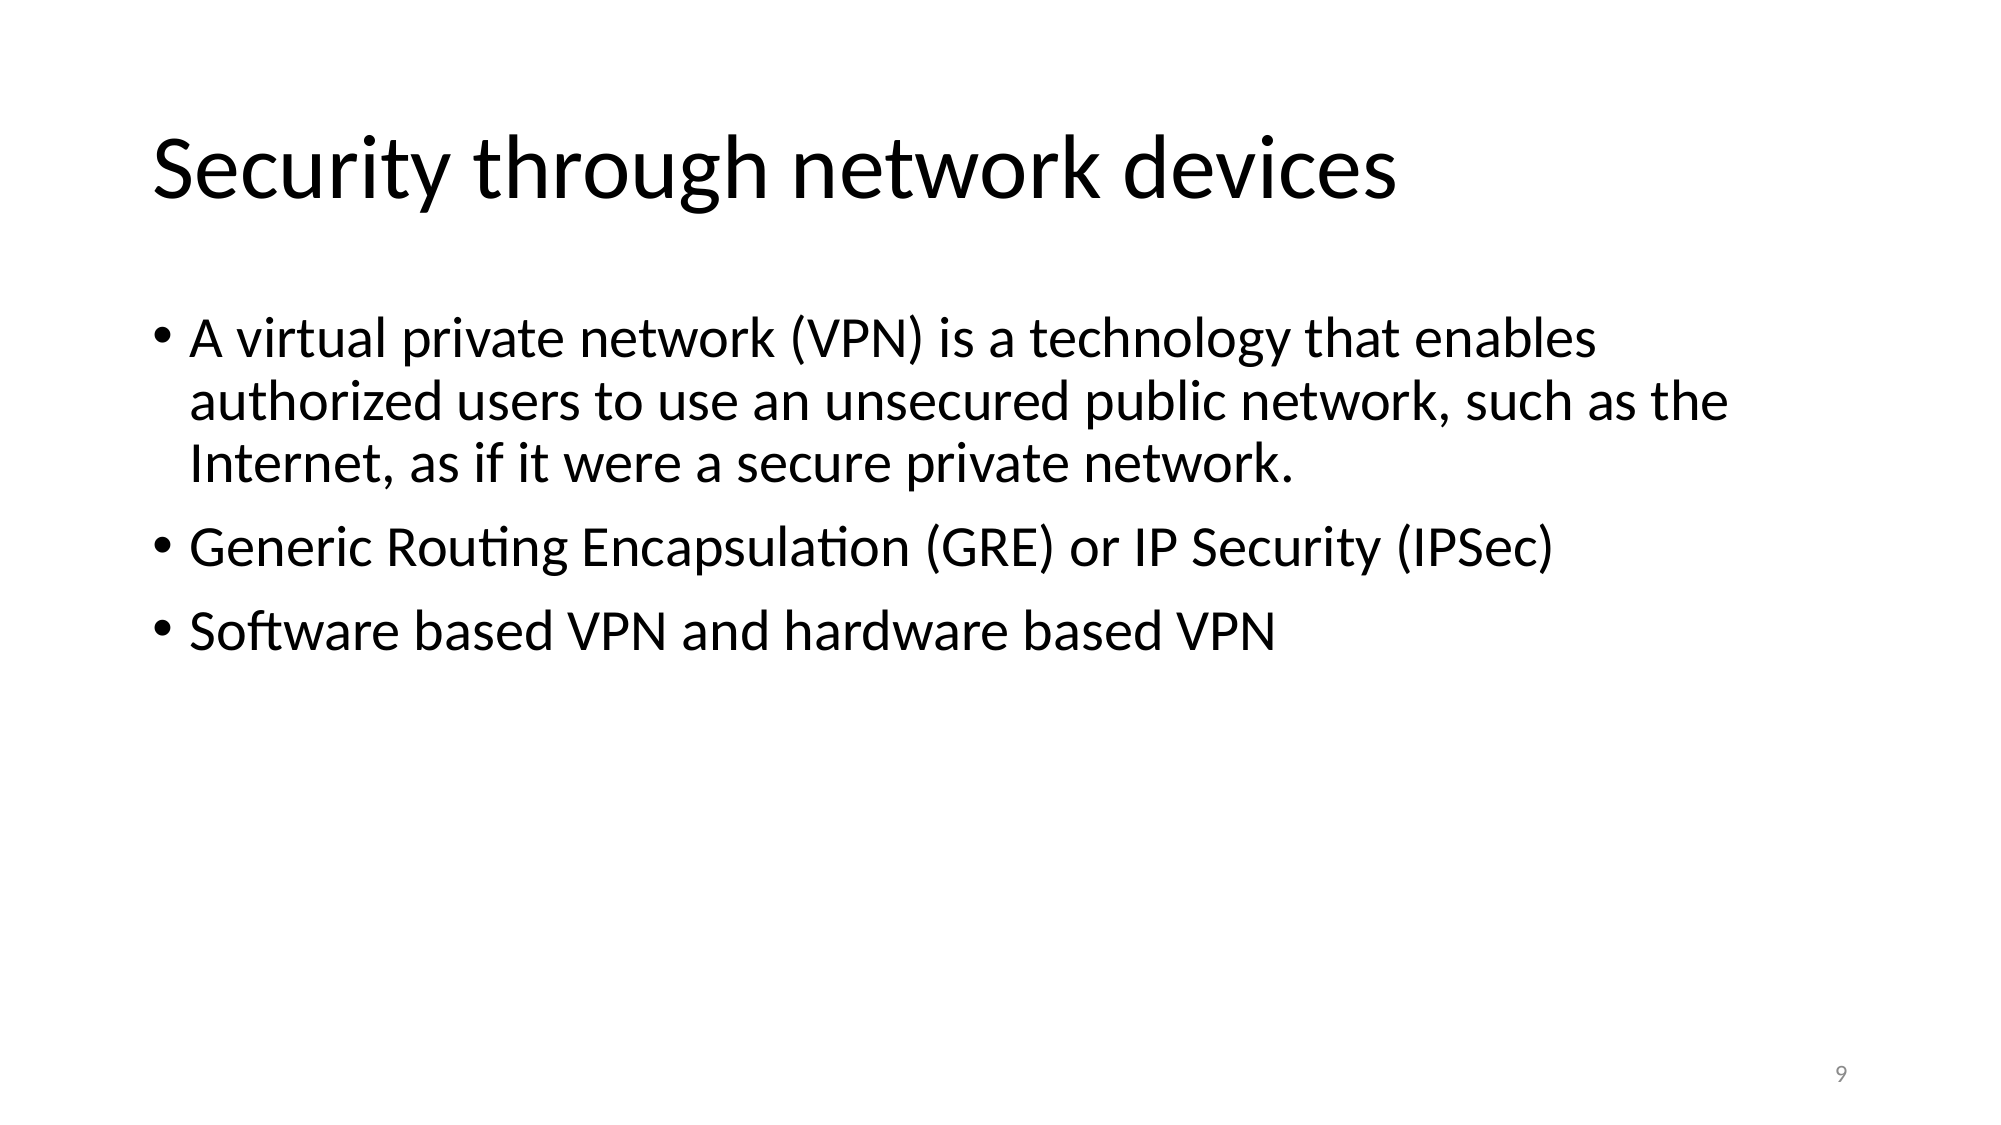

# Security through network devices
A virtual private network (VPN) is a technology that enables authorized users to use an unsecured public network, such as the Internet, as if it were a secure private network.
Generic Routing Encapsulation (GRE) or IP Security (IPSec)
Software based VPN and hardware based VPN
9